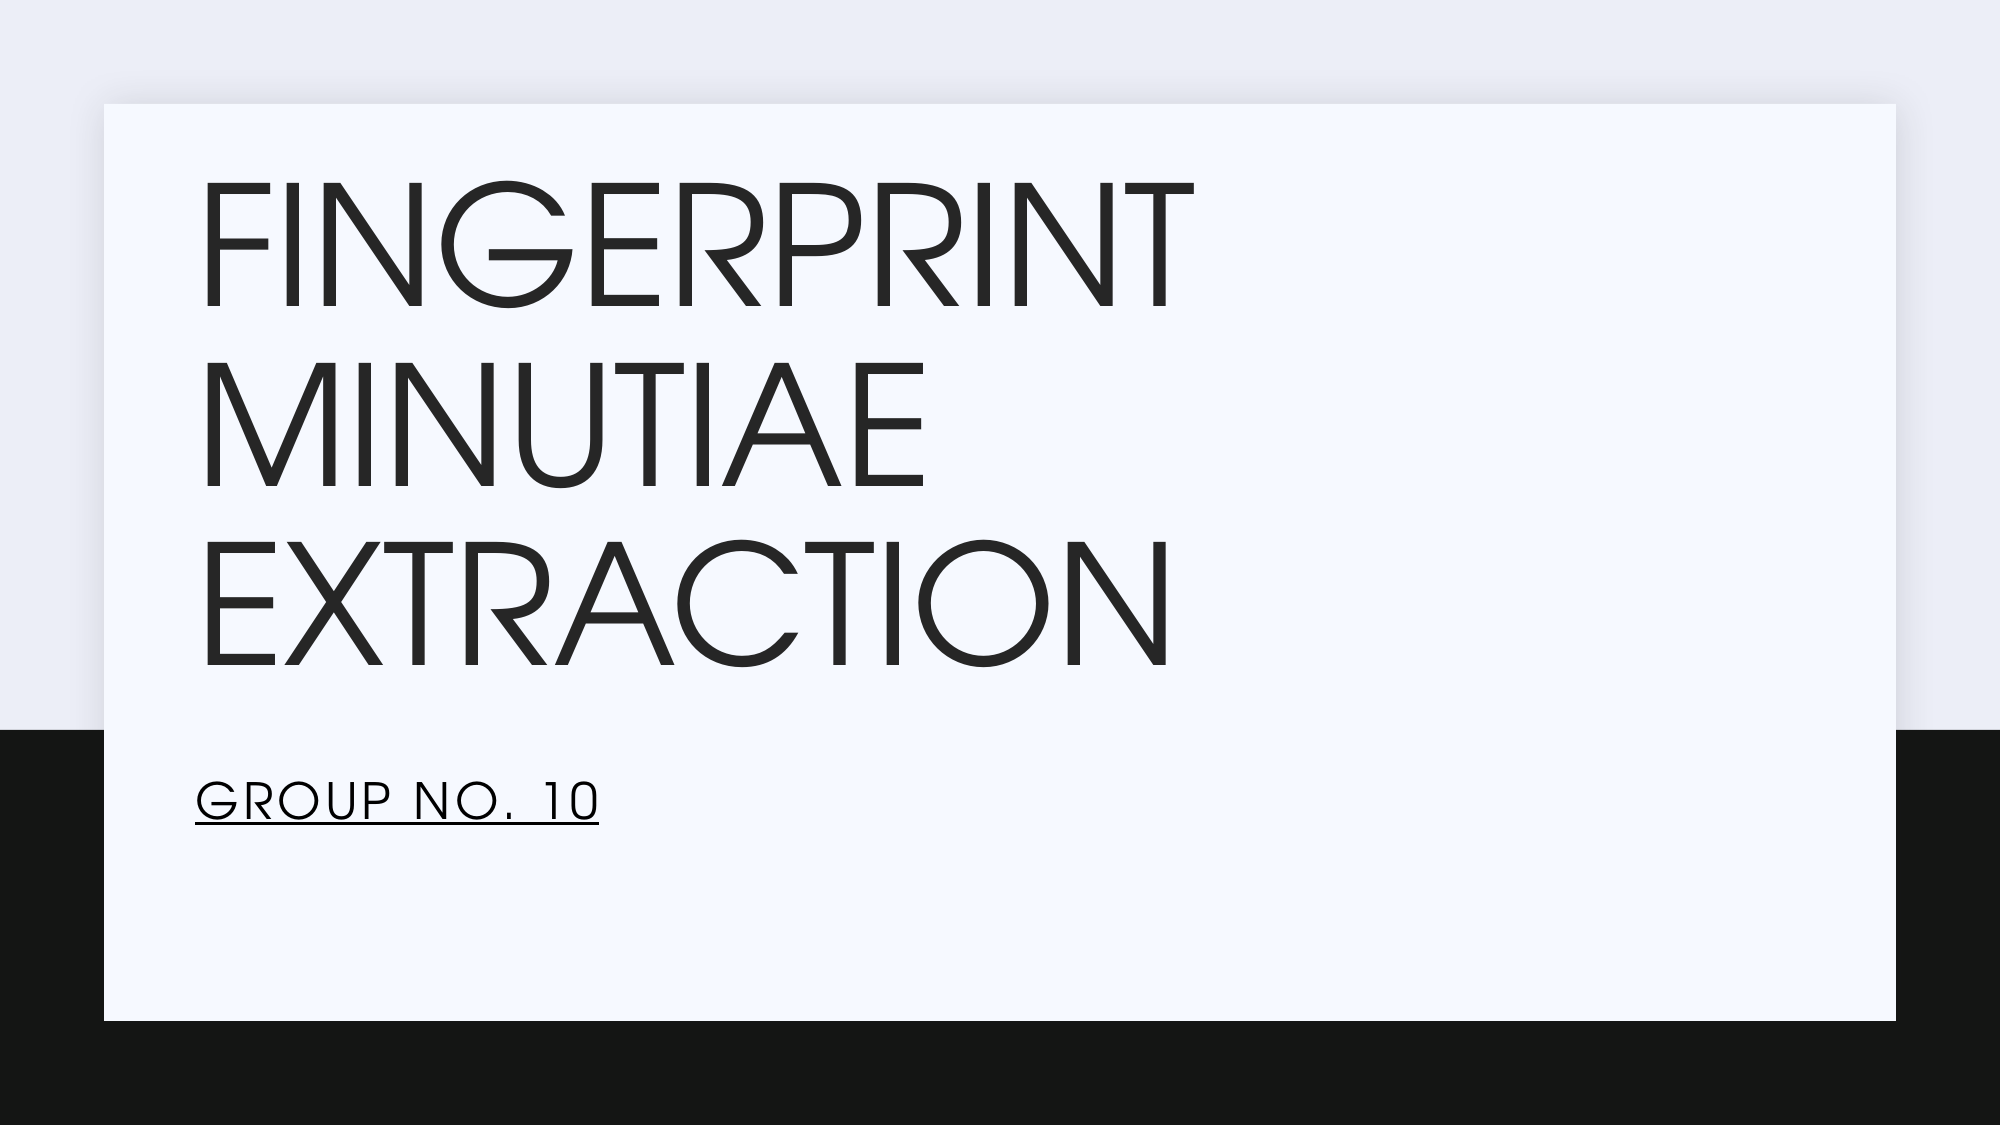

# Fingerprint minutiae extraction
Group no. 10